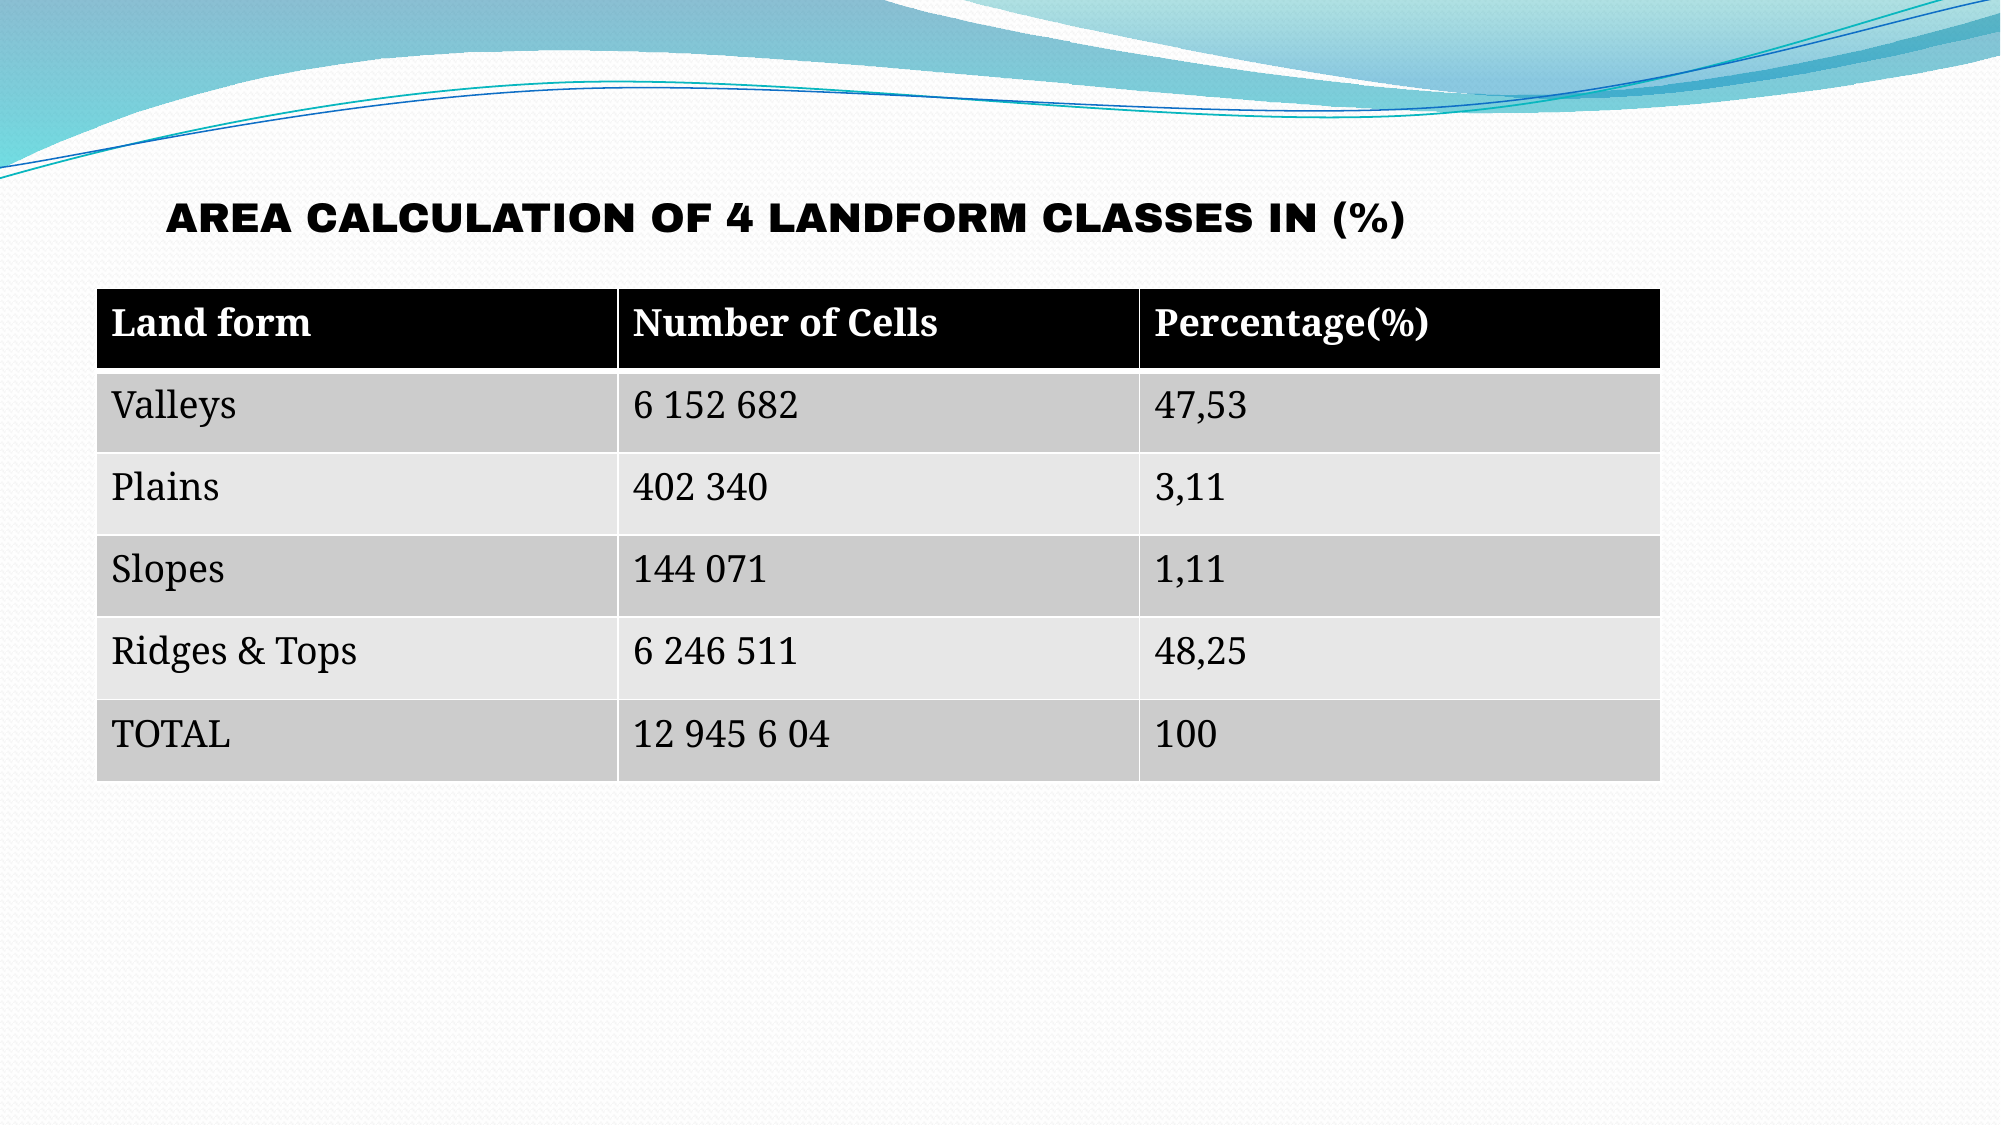

# AREA CALCULATION OF 4 LANDFORM CLASSES IN (%)
| Land form | Number of Cells | Percentage(%) |
| --- | --- | --- |
| Valleys | 6 152 682 | 47,53 |
| Plains | 402 340 | 3,11 |
| Slopes | 144 071 | 1,11 |
| Ridges & Tops | 6 246 511 | 48,25 |
| TOTAL | 12 945 6 04 | 100 |